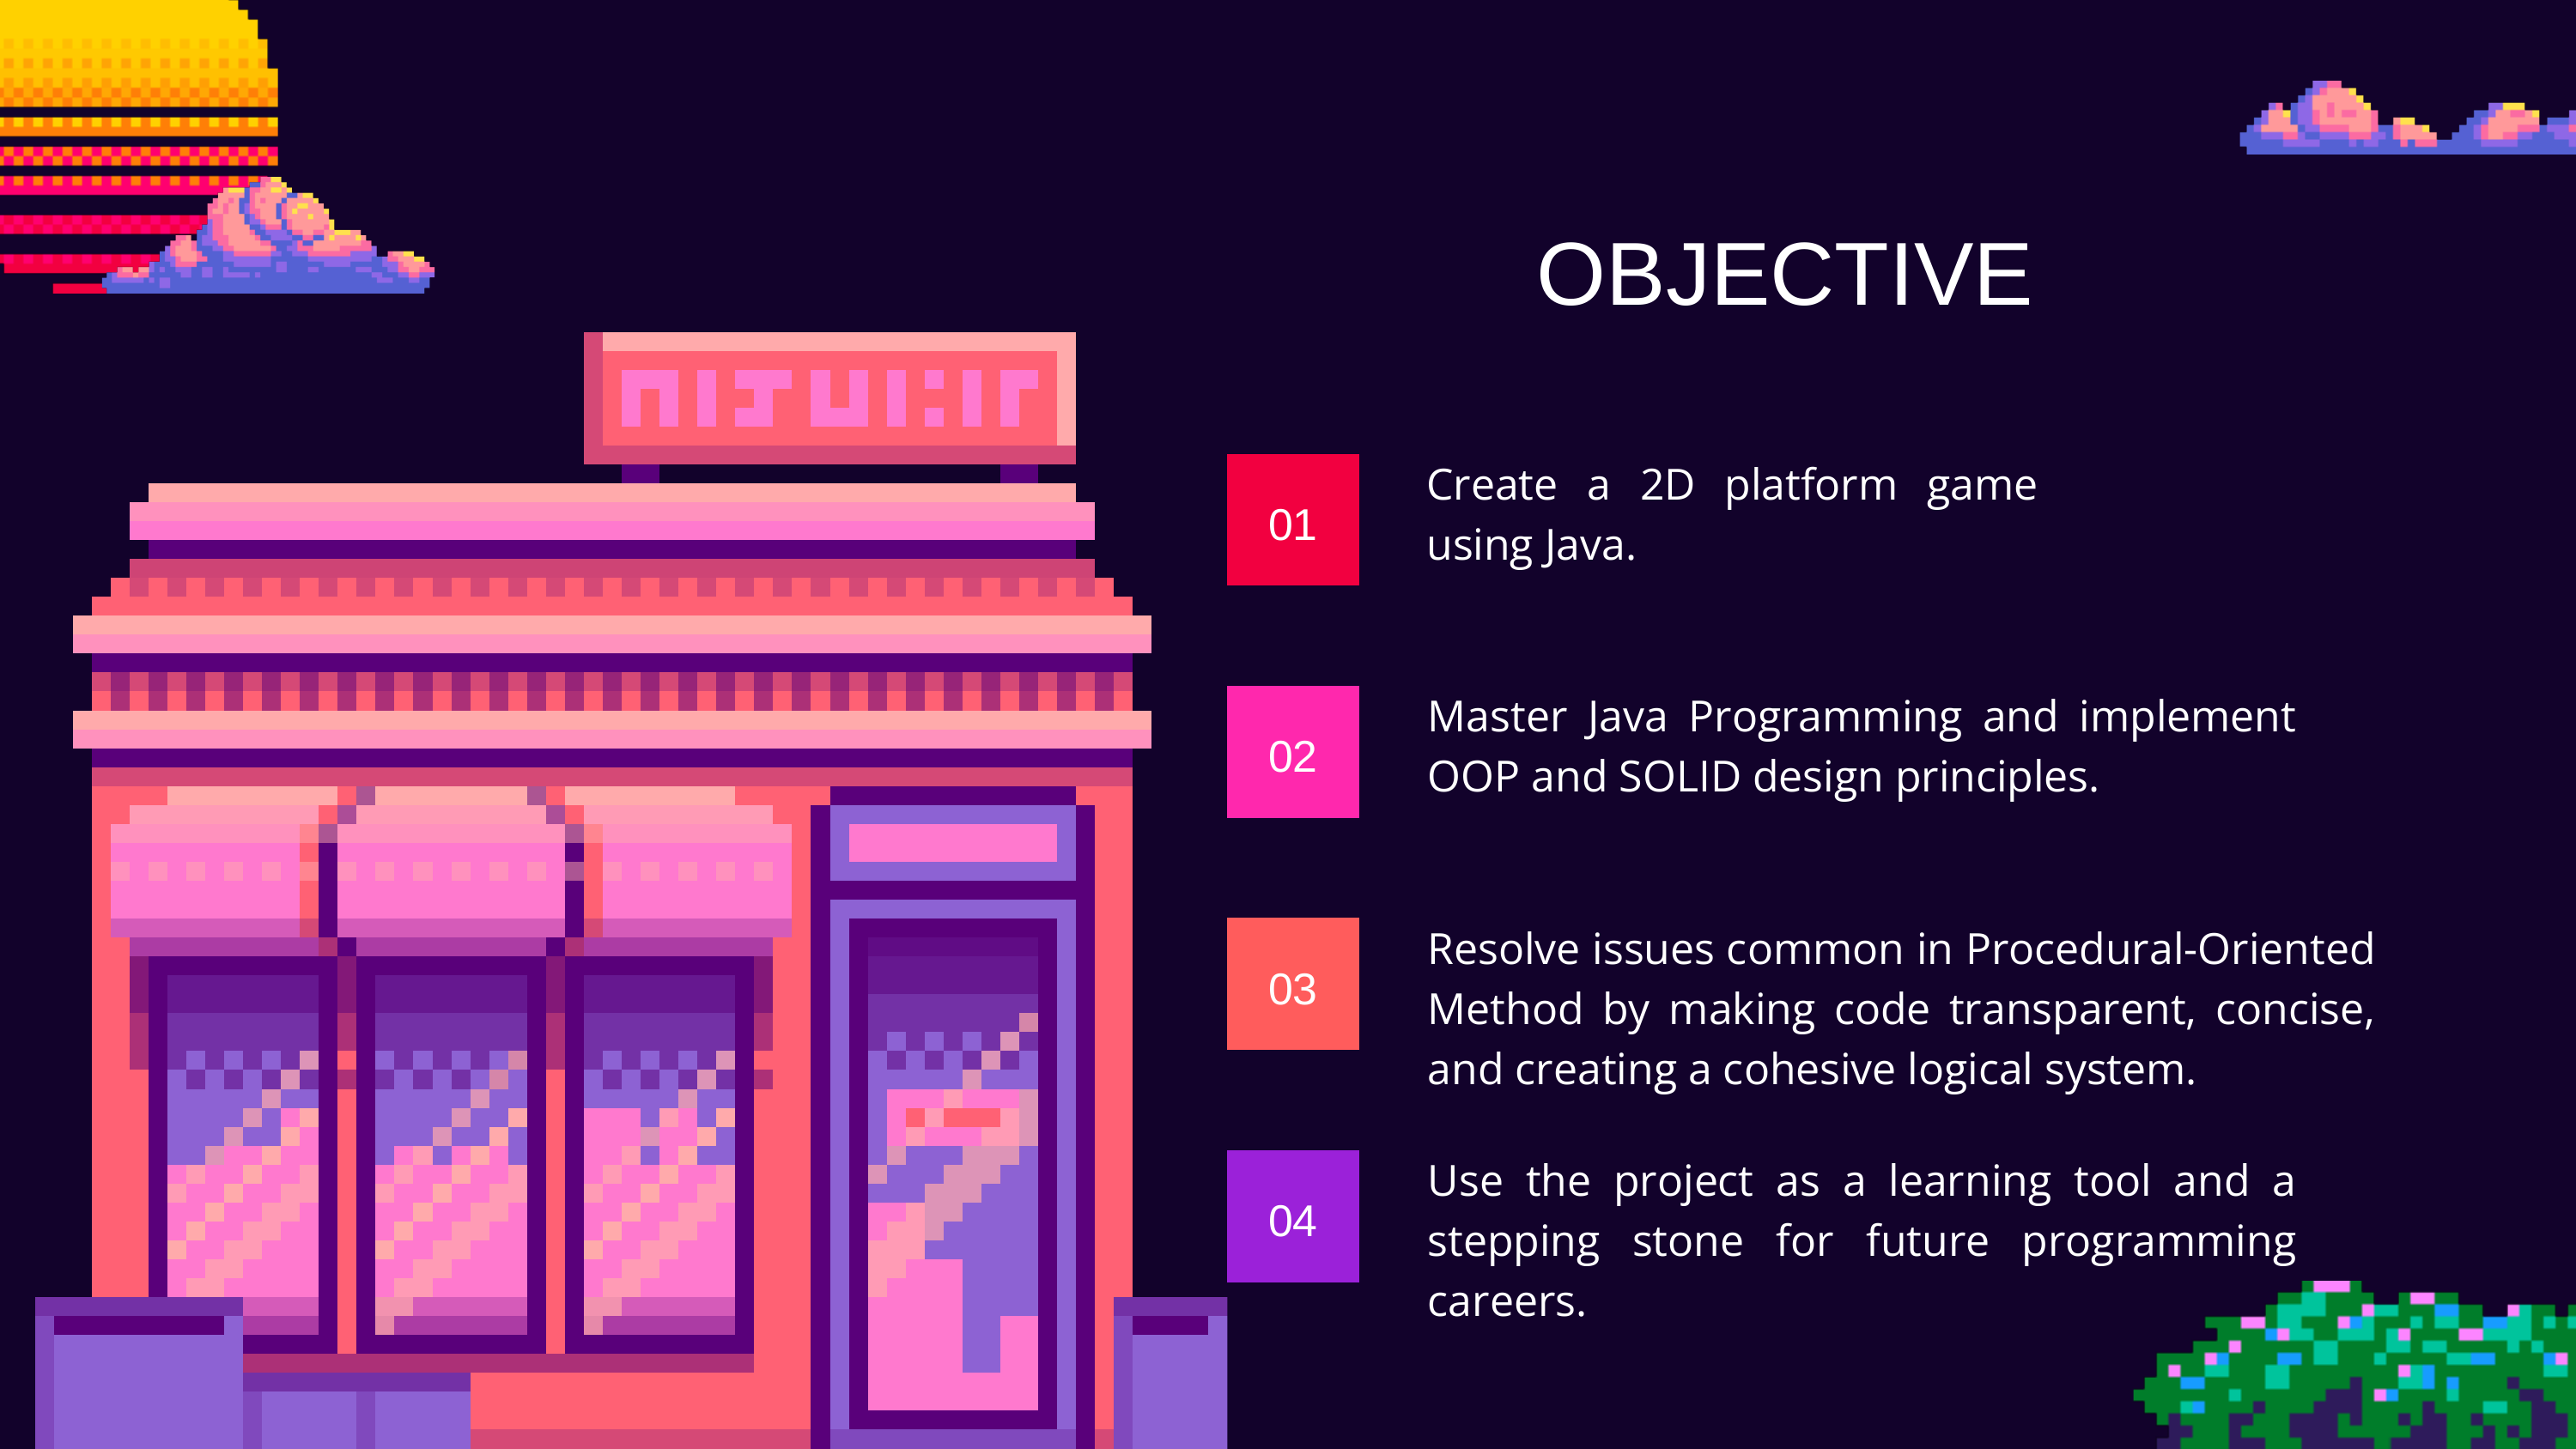

OBJECTIVE

Create a 2D platform game using Java.

01
Master Java Programming and implement OOP and SOLID design principles.

02
Resolve issues common in Procedural-Oriented Method by making code transparent, concise, and creating a cohesive logical system.

03
Use the project as a learning tool and a stepping stone for future programming careers.

04